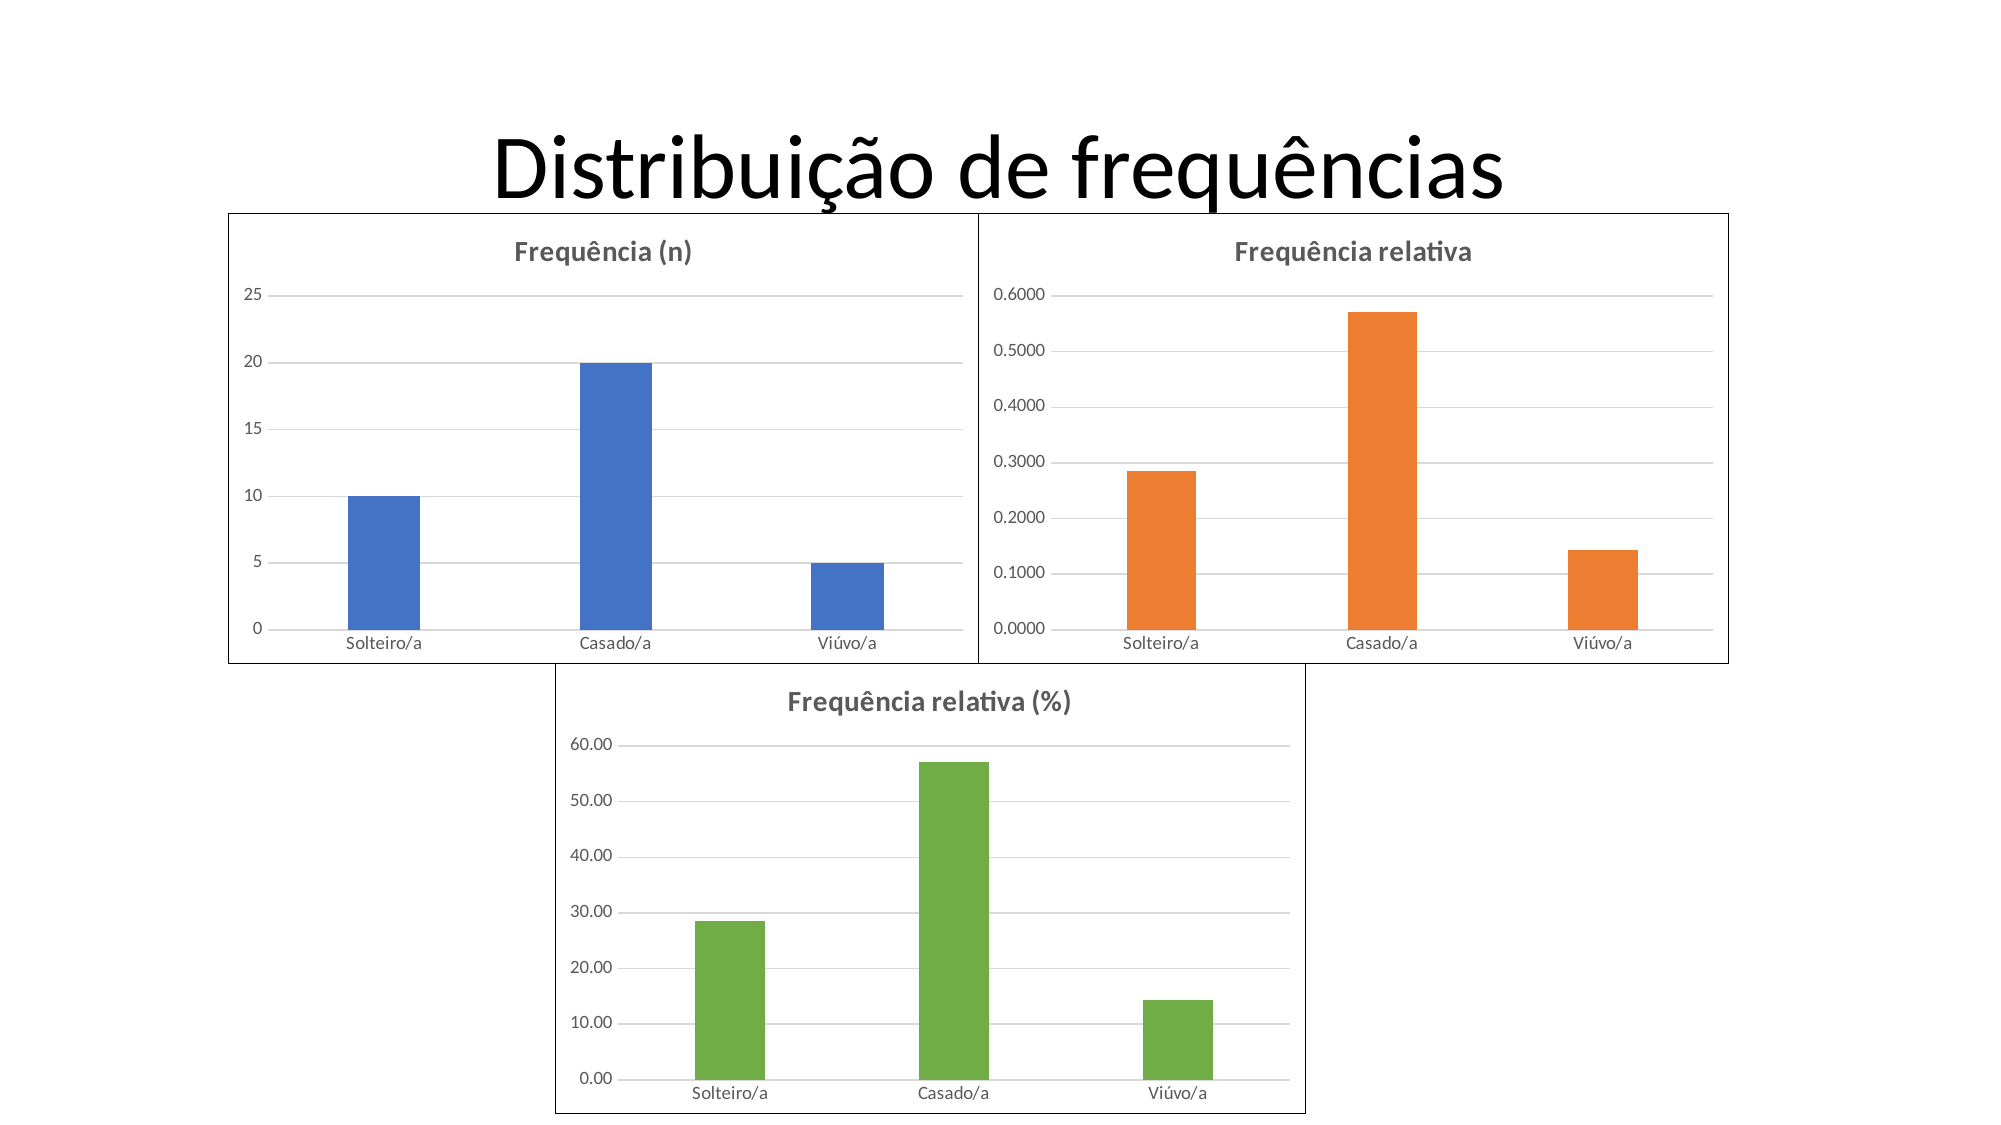

# Distribuição de frequências

### Chart: Frequência (n)

| Category | f |
|---|---|
| Solteiro/a | 10.0 |
| Casado/a | 20.0 |
| Viúvo/a | 5.0 |

### Chart: Frequência relativa

| Category | fr |
|---|---|
| Solteiro/a | 0.2857142857142857 |
| Casado/a | 0.5714285714285714 |
| Viúvo/a | 0.14285714285714285 |

### Chart: Frequência relativa (%)

| Category | f% |
|---|---|
| Solteiro/a | 28.57142857142857 |
| Casado/a | 57.14285714285714 |
| Viúvo/a | 14.285714285714285 |